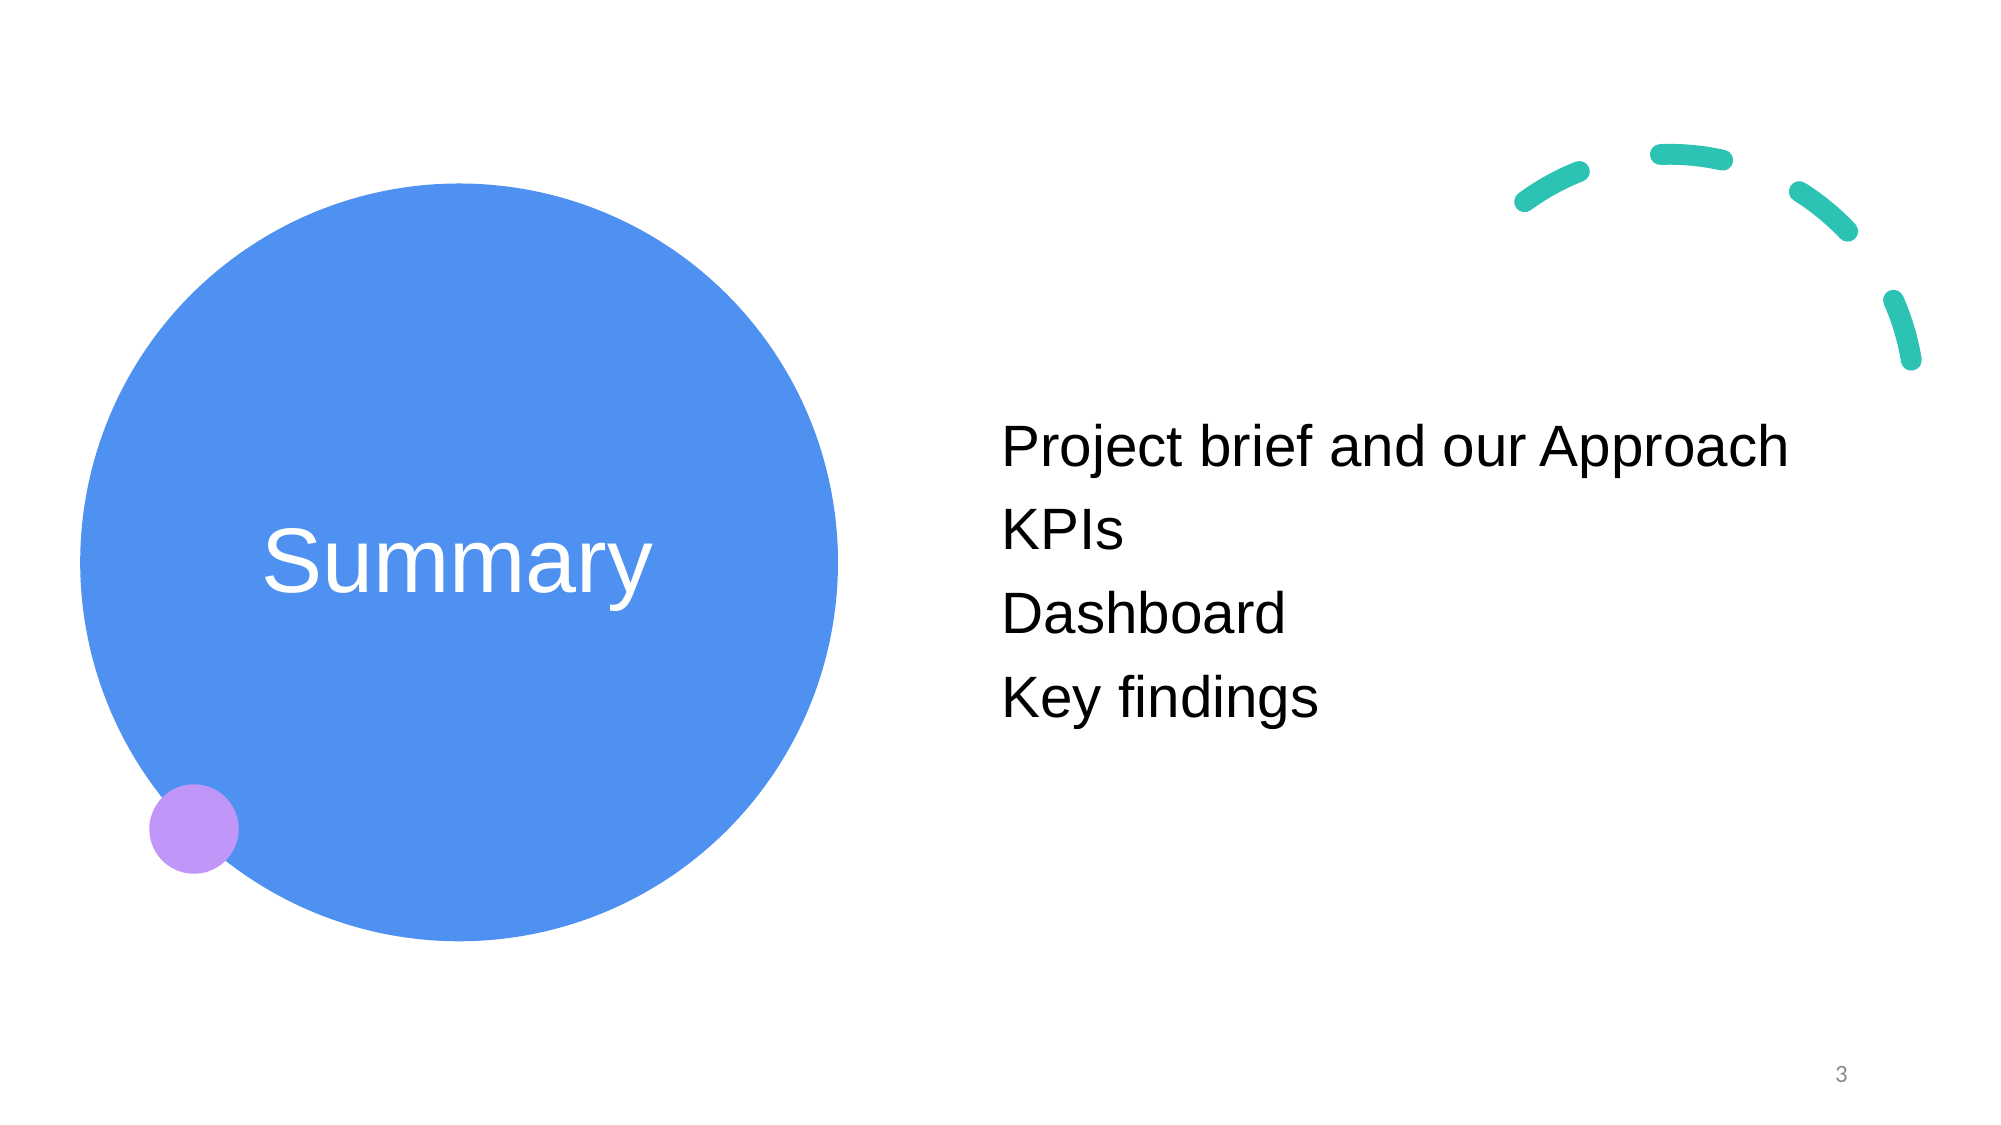

# Summary
Project brief and our Approach
KPIs
Dashboard
Key findings
3